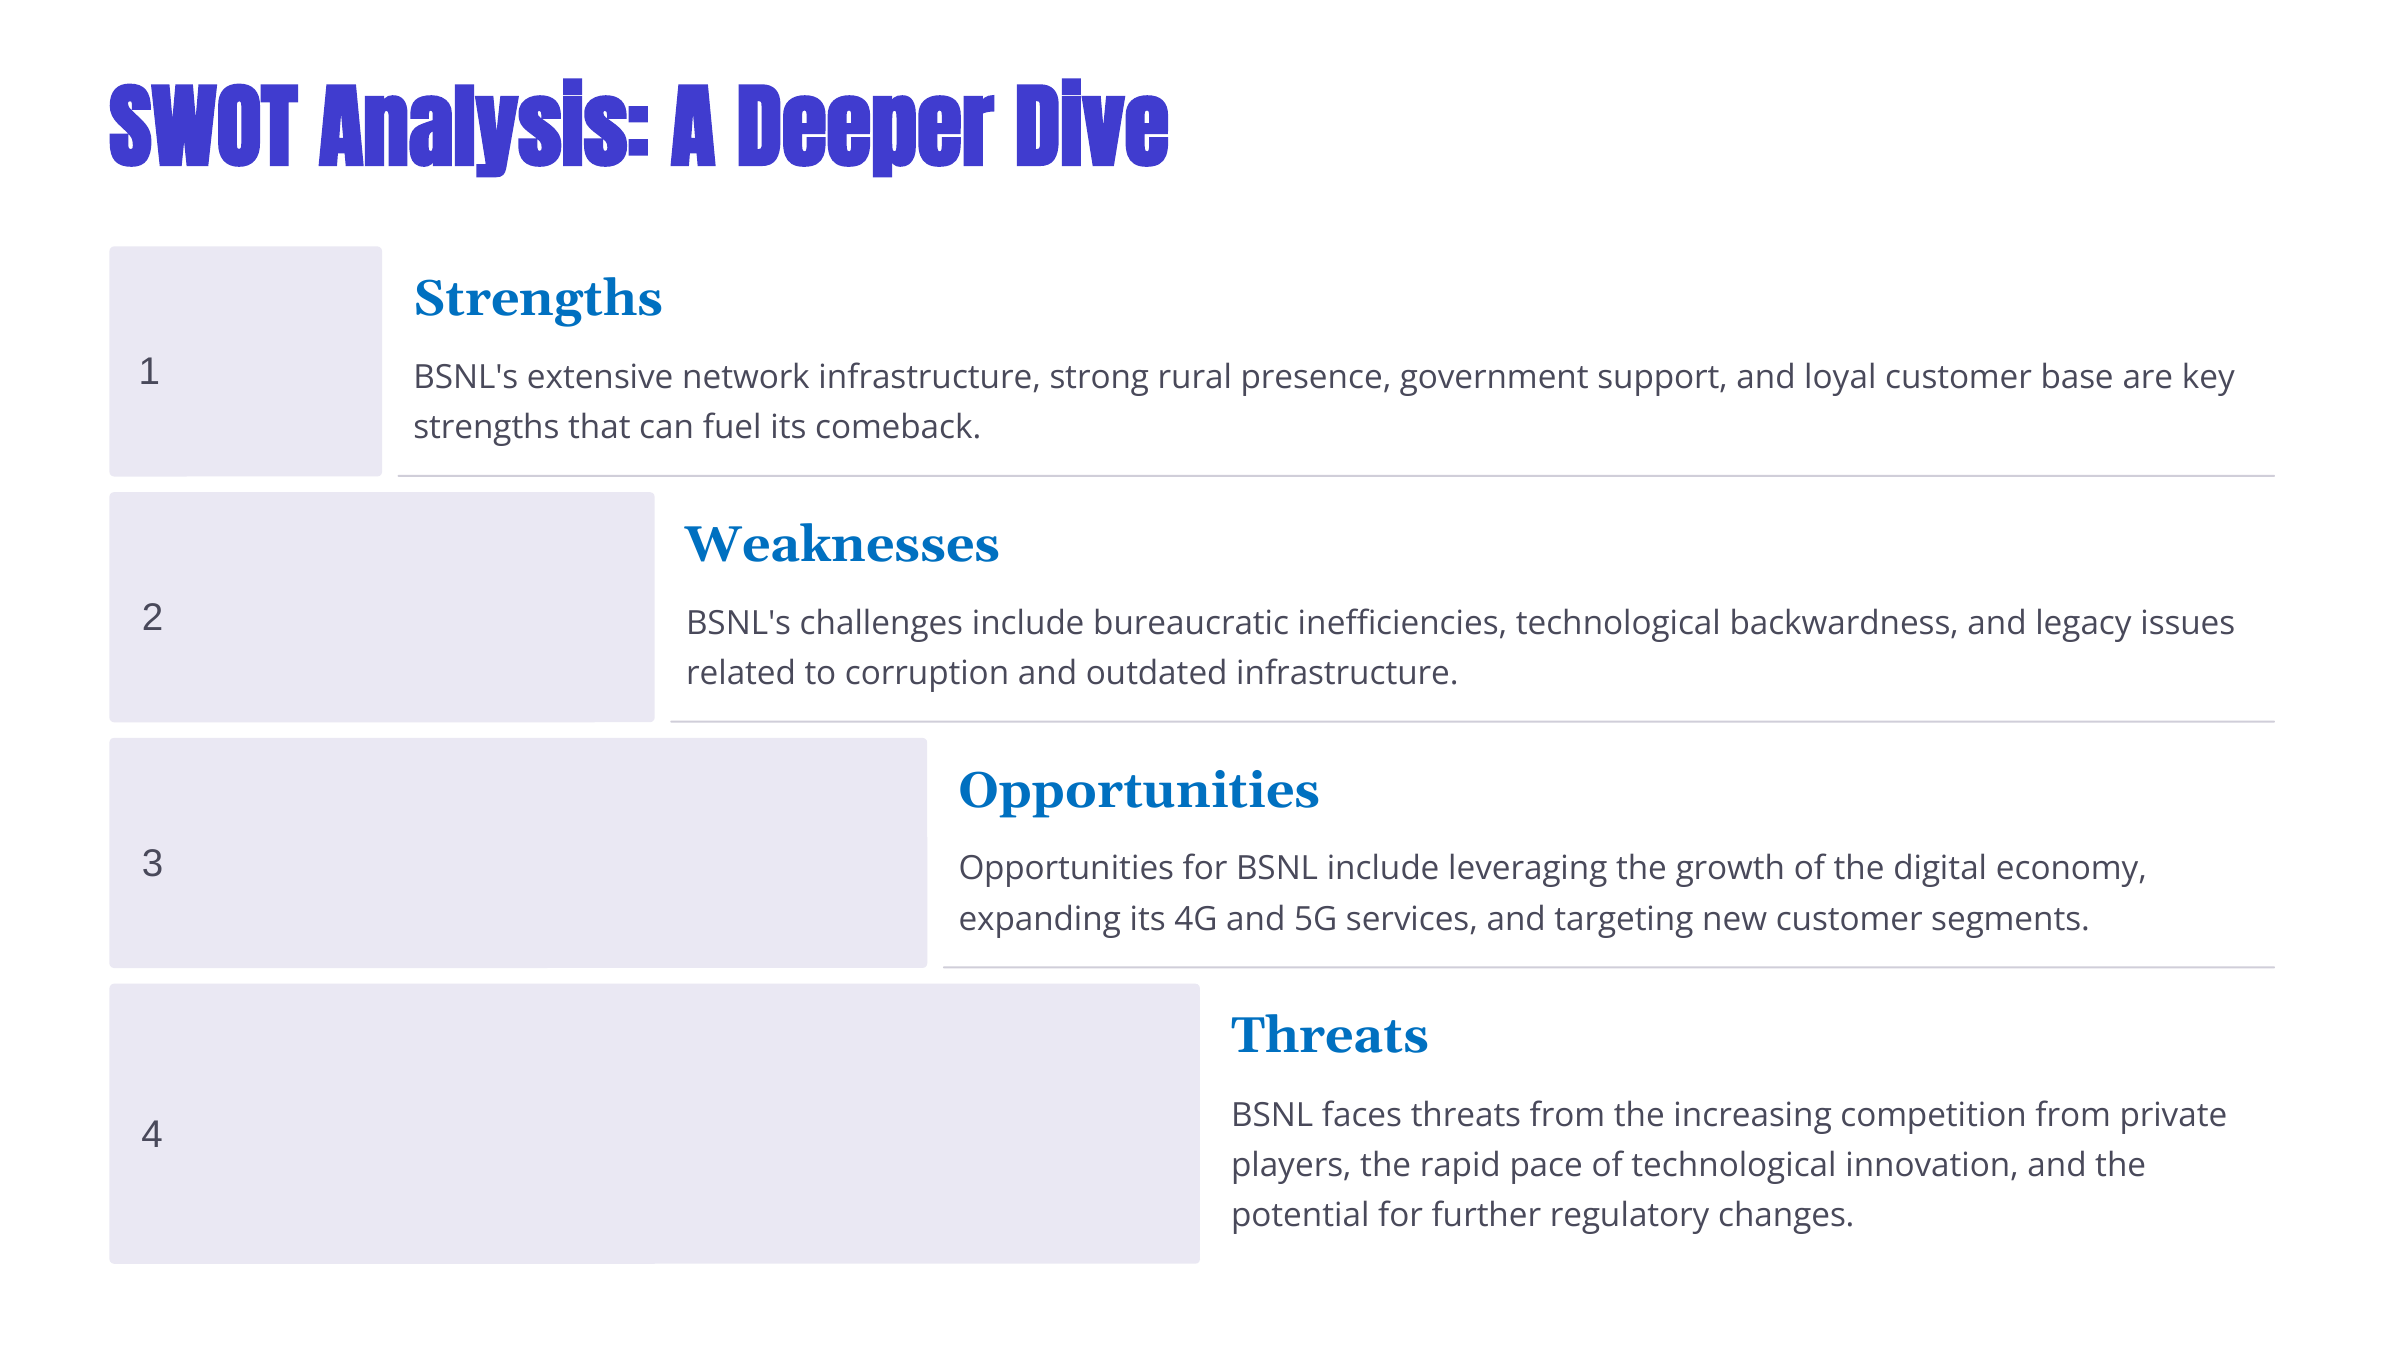

SWOT Analysis: A Deeper Dive

Strengths
1
BSNL's extensive network infrastructure, strong rural presence, government support, and loyal customer base are key strengths that can fuel its comeback.

Weaknesses
2
BSNL's challenges include bureaucratic inefficiencies, technological backwardness, and legacy issues related to corruption and outdated infrastructure.

Opportunities
3
Opportunities for BSNL include leveraging the growth of the digital economy, expanding its 4G and 5G services, and targeting new customer segments.

Threats
BSNL faces threats from the increasing competition from private players, the rapid pace of technological innovation, and the potential for further regulatory changes.
4